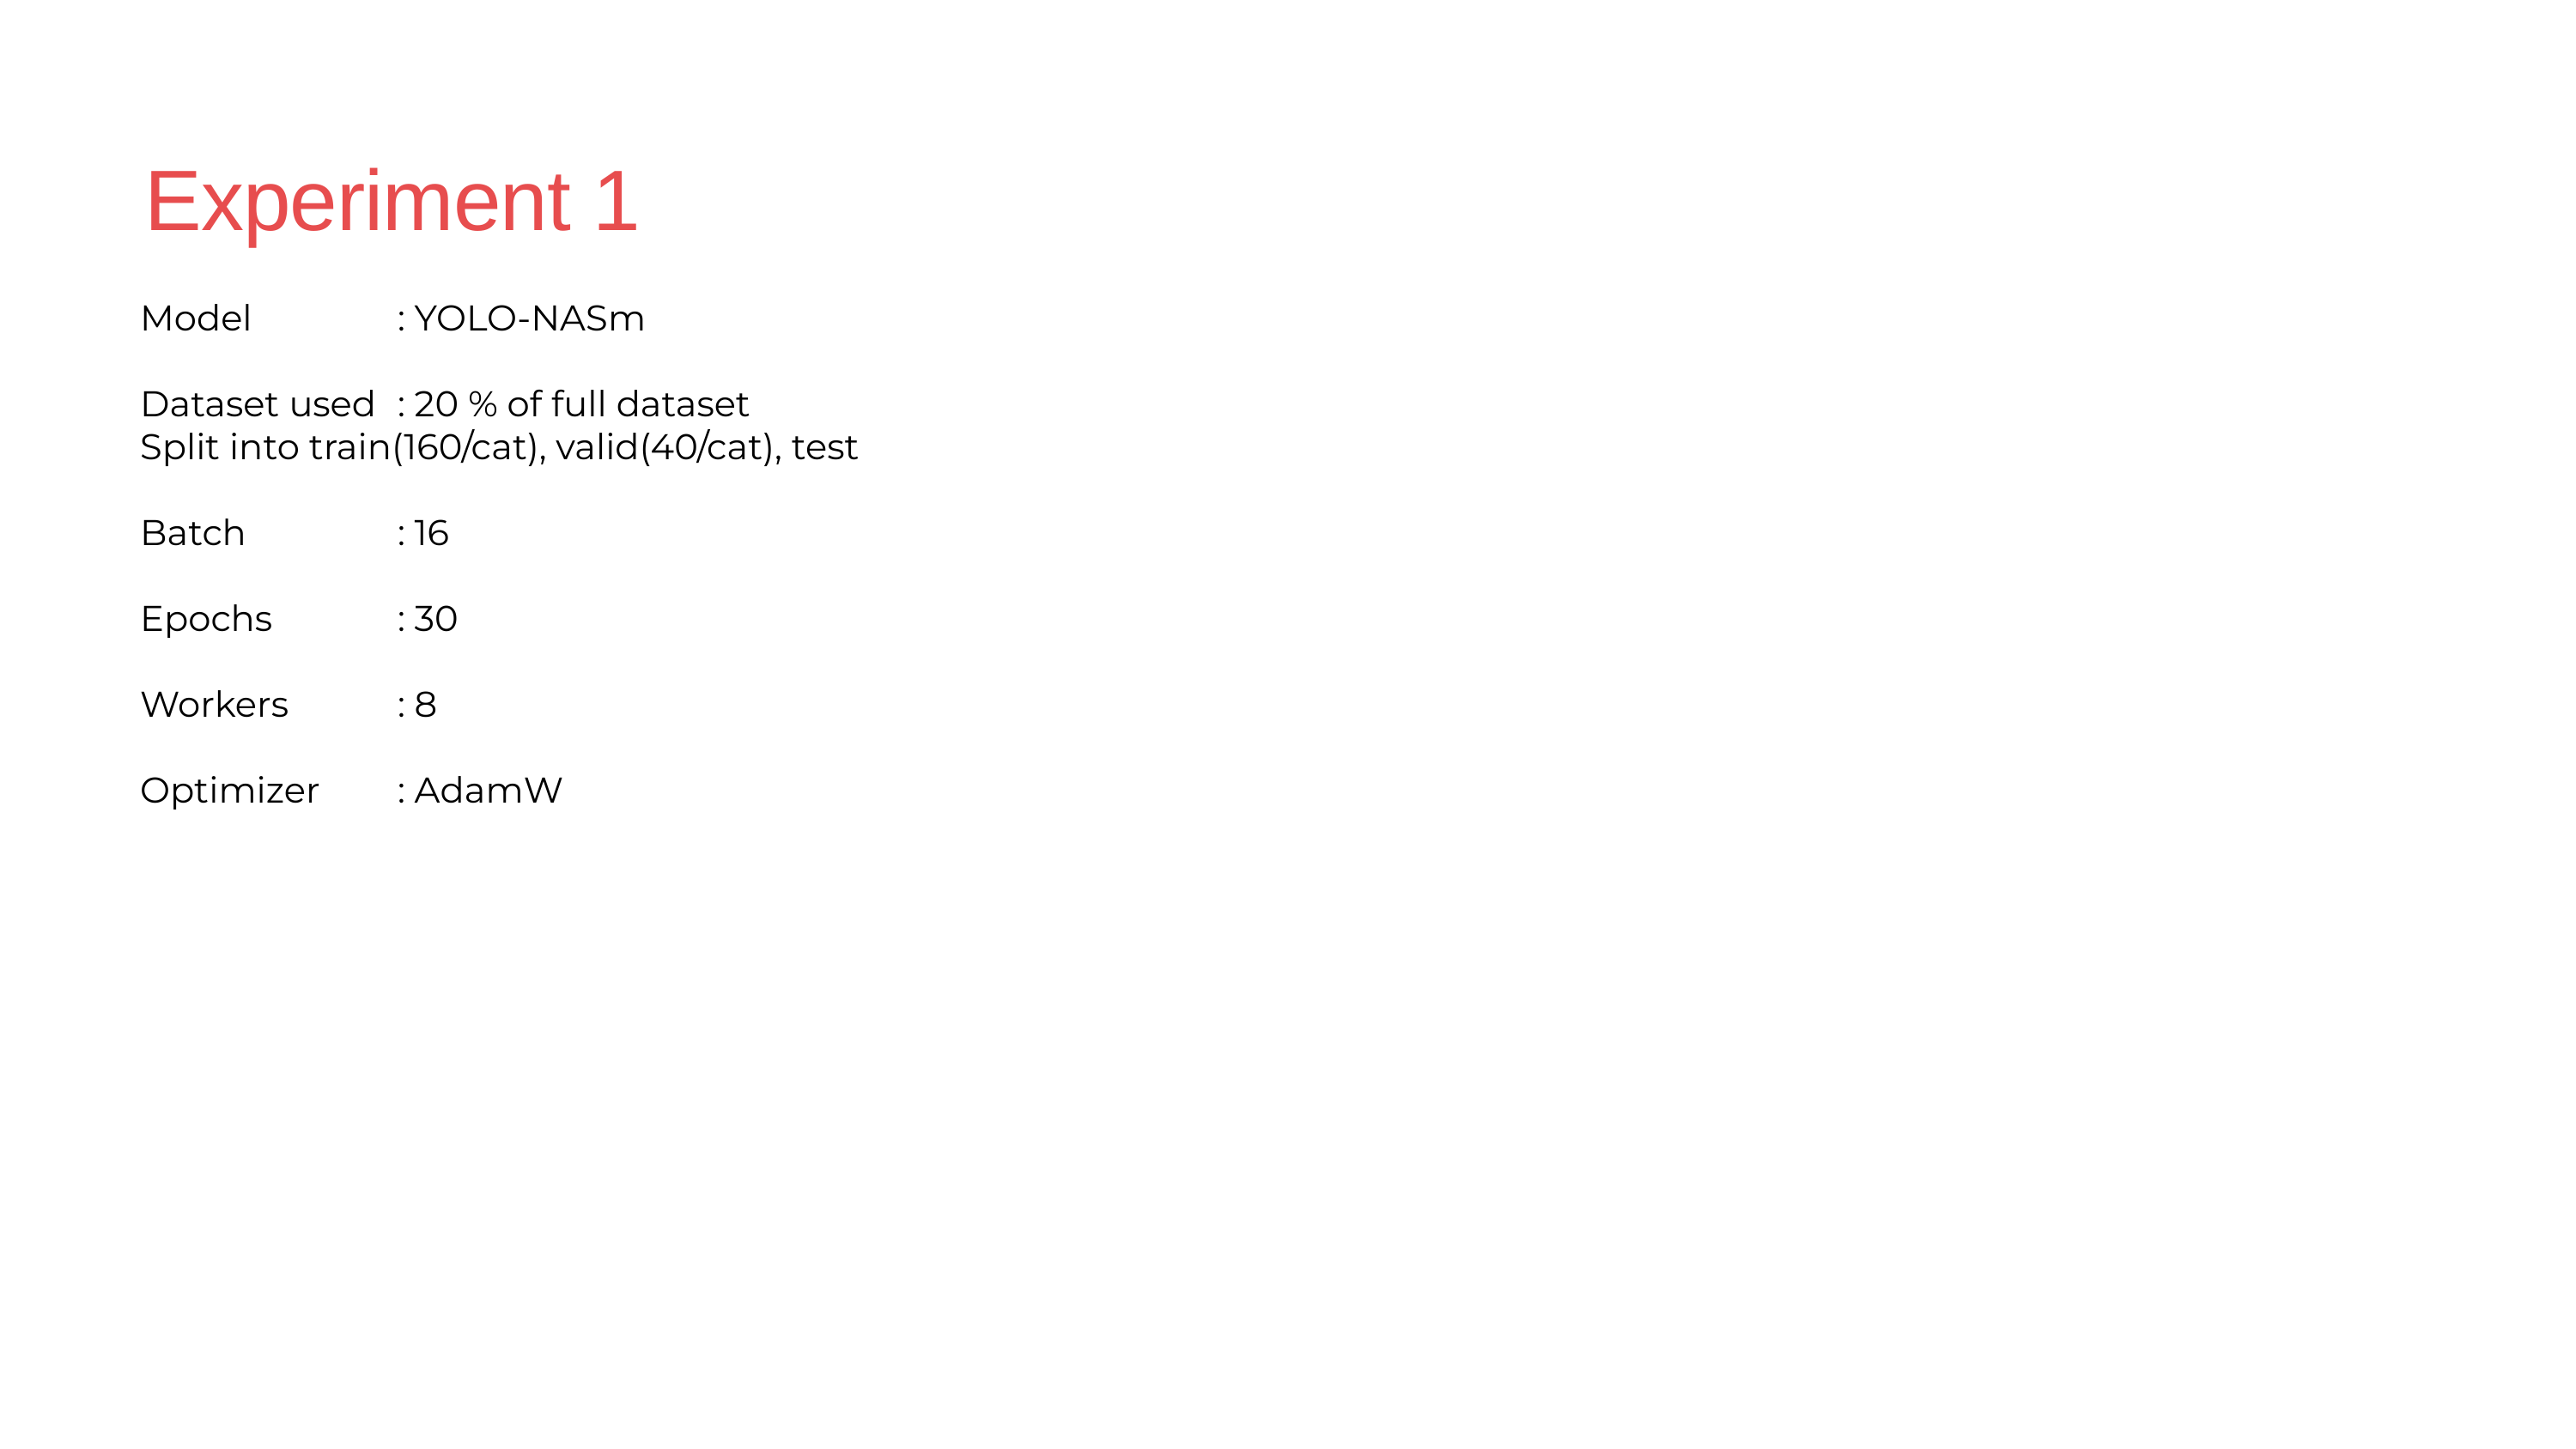

Experiment 1
Model 		: YOLO-NASm

Dataset used 	: 20 % of full dataset
Split into train(160/cat), valid(40/cat), test

Batch 		: 16

Epochs	: 30

Workers 	: 8

Optimizer 	: AdamW